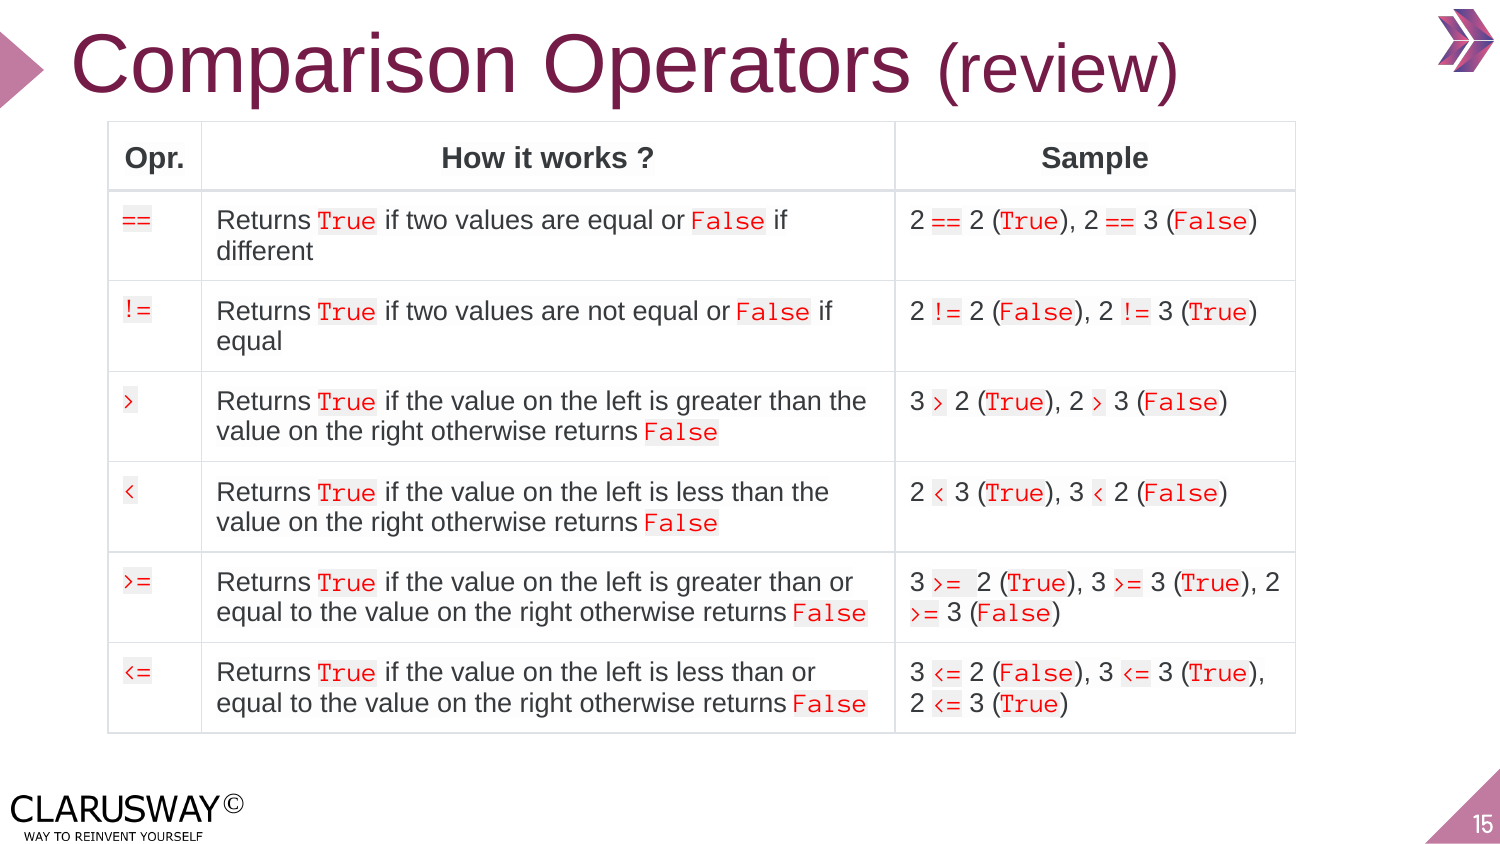

# Comparison Operators (review)
| Opr. | How it works ? | Sample |
| --- | --- | --- |
| == | Returns True if two values are equal or False if different | 2 == 2 (True), 2 == 3 (False) |
| != | Returns True if two values are not equal or False if equal | 2 != 2 (False), 2 != 3 (True) |
| > | Returns True if the value on the left is greater than the value on the right otherwise returns False | 3 > 2 (True), 2 > 3 (False) |
| < | Returns True if the value on the left is less than the value on the right otherwise returns False | 2 < 3 (True), 3 < 2 (False) |
| >= | Returns True if the value on the left is greater than or equal to the value on the right otherwise returns False | 3 >= 2 (True), 3 >= 3 (True), 2 >= 3 (False) |
| <= | Returns True if the value on the left is less than or equal to the value on the right otherwise returns False | 3 <= 2 (False), 3 <= 3 (True), 2 <= 3 (True) |
15